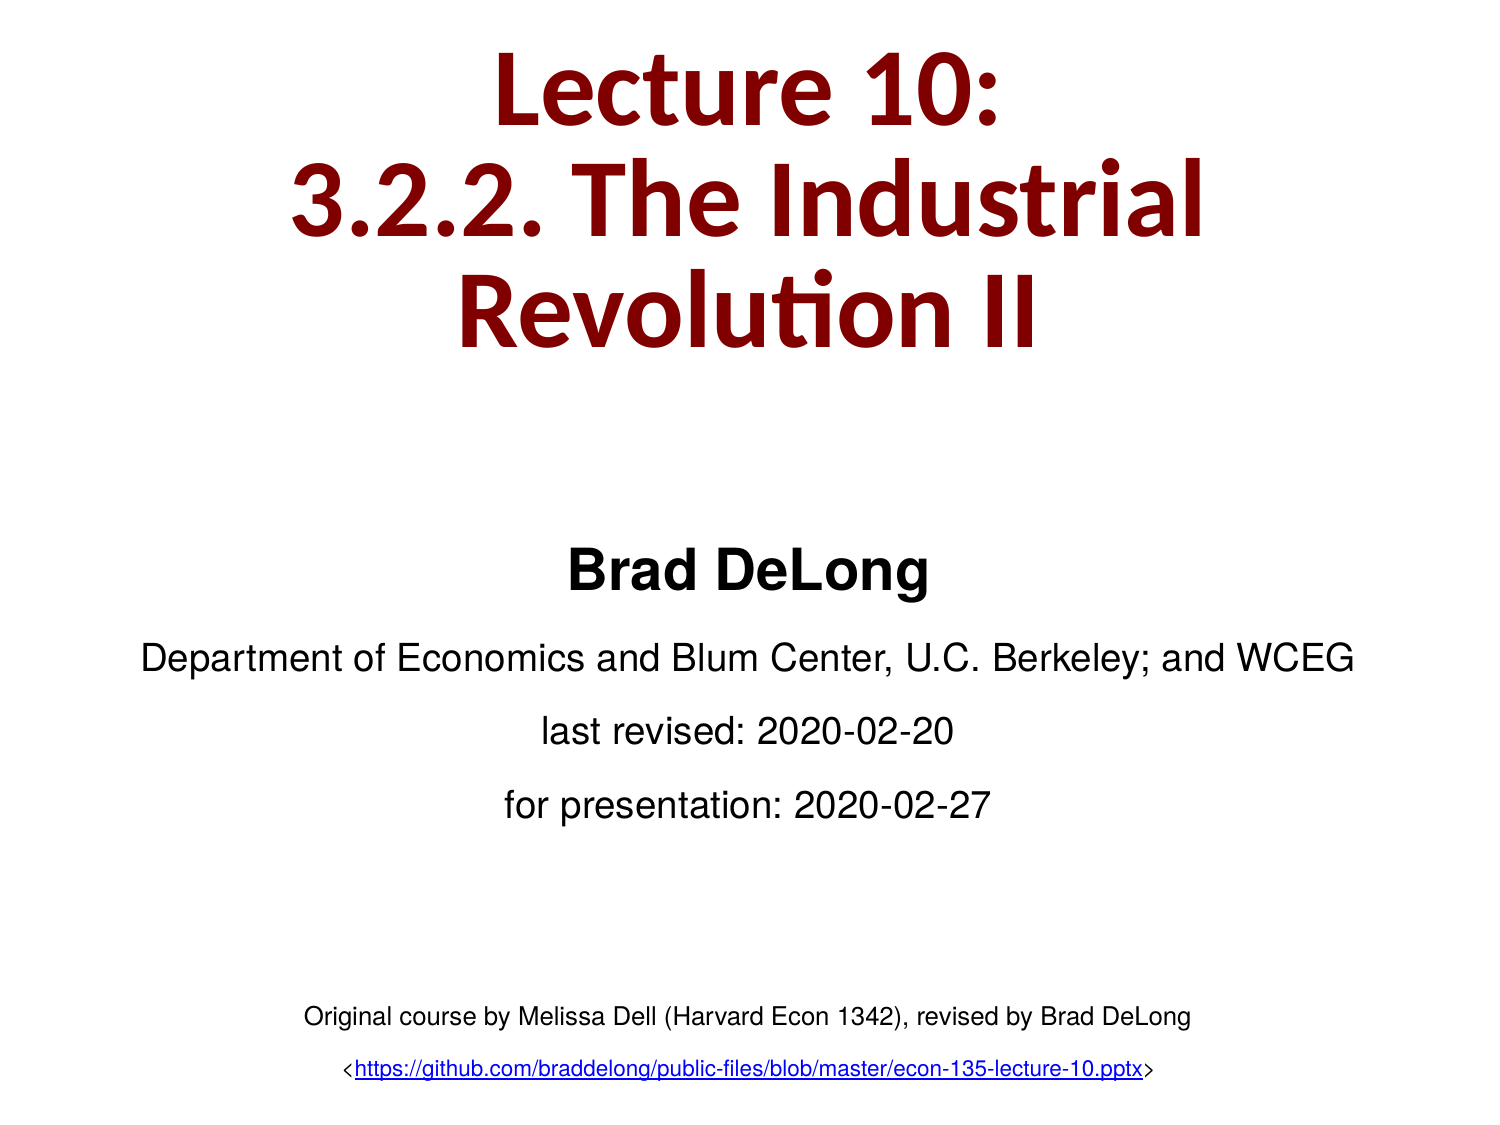

Lecture 10:
3.2.2. The Industrial Revolution II

Brad DeLong
Department of Economics and Blum Center, U.C. Berkeley; and WCEG
last revised: 2020-02-20
for presentation: 2020-02-27

Original course by Melissa Dell (Harvard Econ 1342), revised by Brad DeLong
<https://github.com/braddelong/public-files/blob/master/econ-135-lecture-10.pptx>